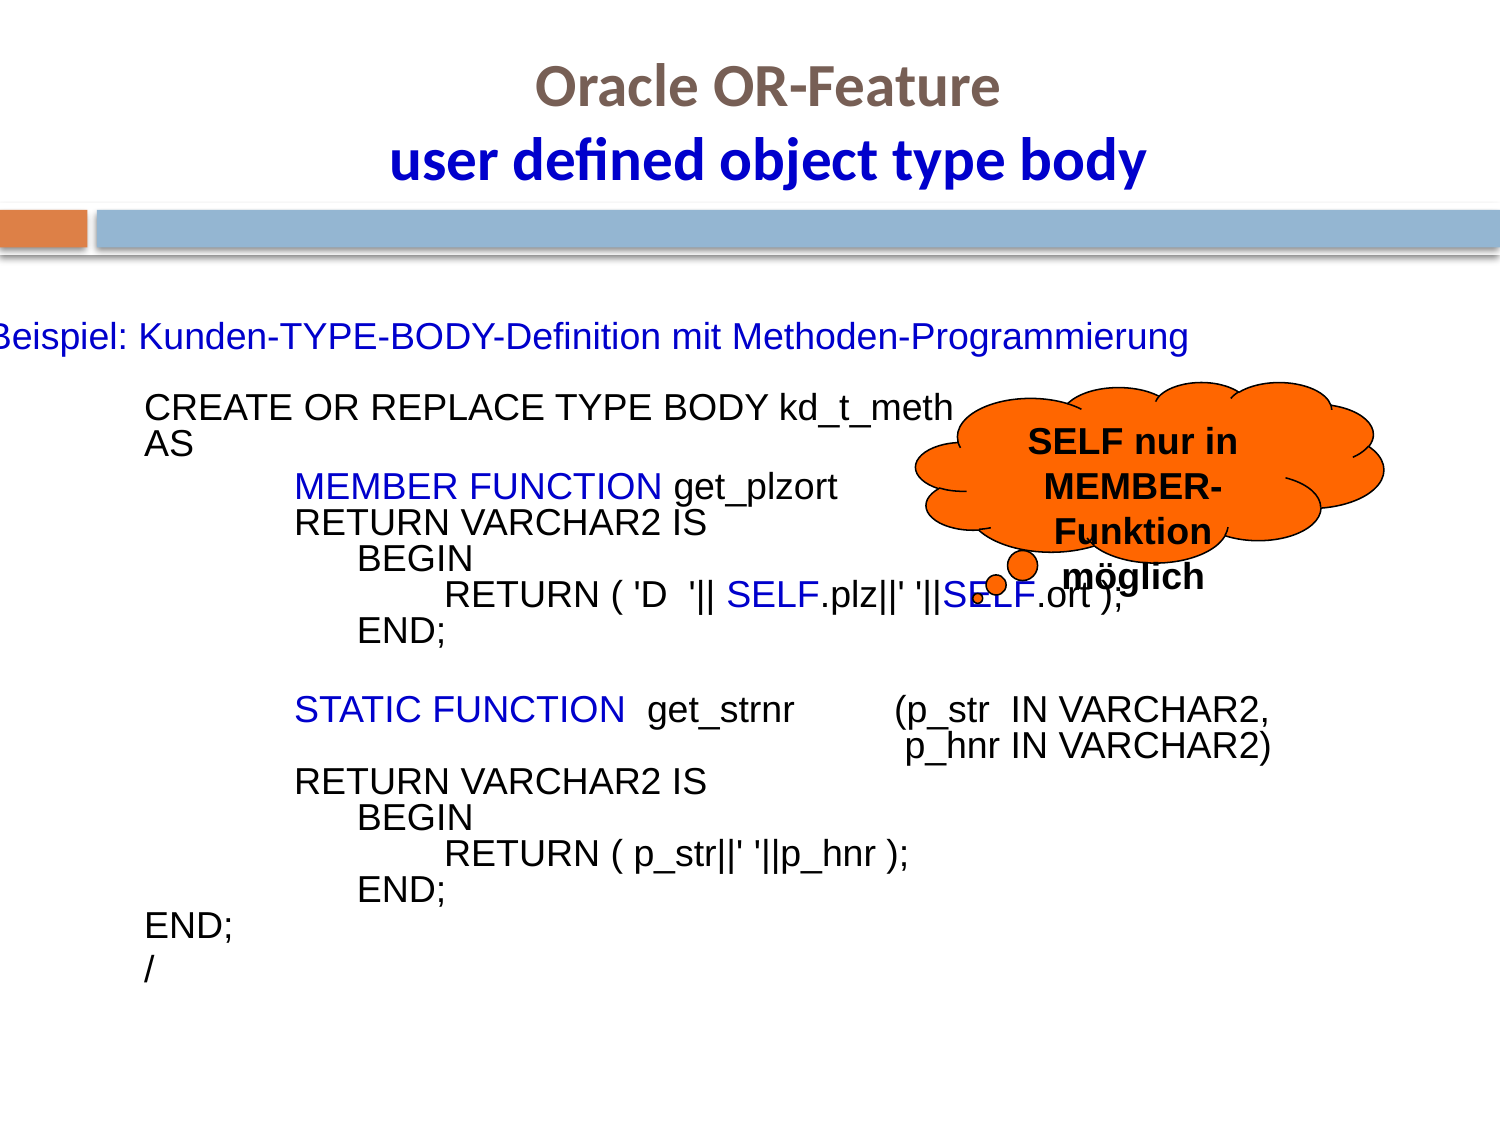

# Oracle OR-Feature user defined object type body

Beispiel: Kunden-TYPE-BODY-Definition mit Methoden-Programmierung
SELF nur in MEMBER-Funktion möglich
	CREATE OR REPLACE TYPE BODY kd_t_meth
AS
		MEMBER FUNCTION get_plzort
	RETURN VARCHAR2 IS
	      BEGIN
		RETURN ( 'D  '|| SELF.plz||' '||SELF.ort );
	      END;
      	STATIC FUNCTION  get_strnr 	(p_str  IN VARCHAR2,
					 p_hnr IN VARCHAR2)
	RETURN VARCHAR2 IS
	      BEGIN
		RETURN ( p_str||' '||p_hnr );
	      END;
END;
	/